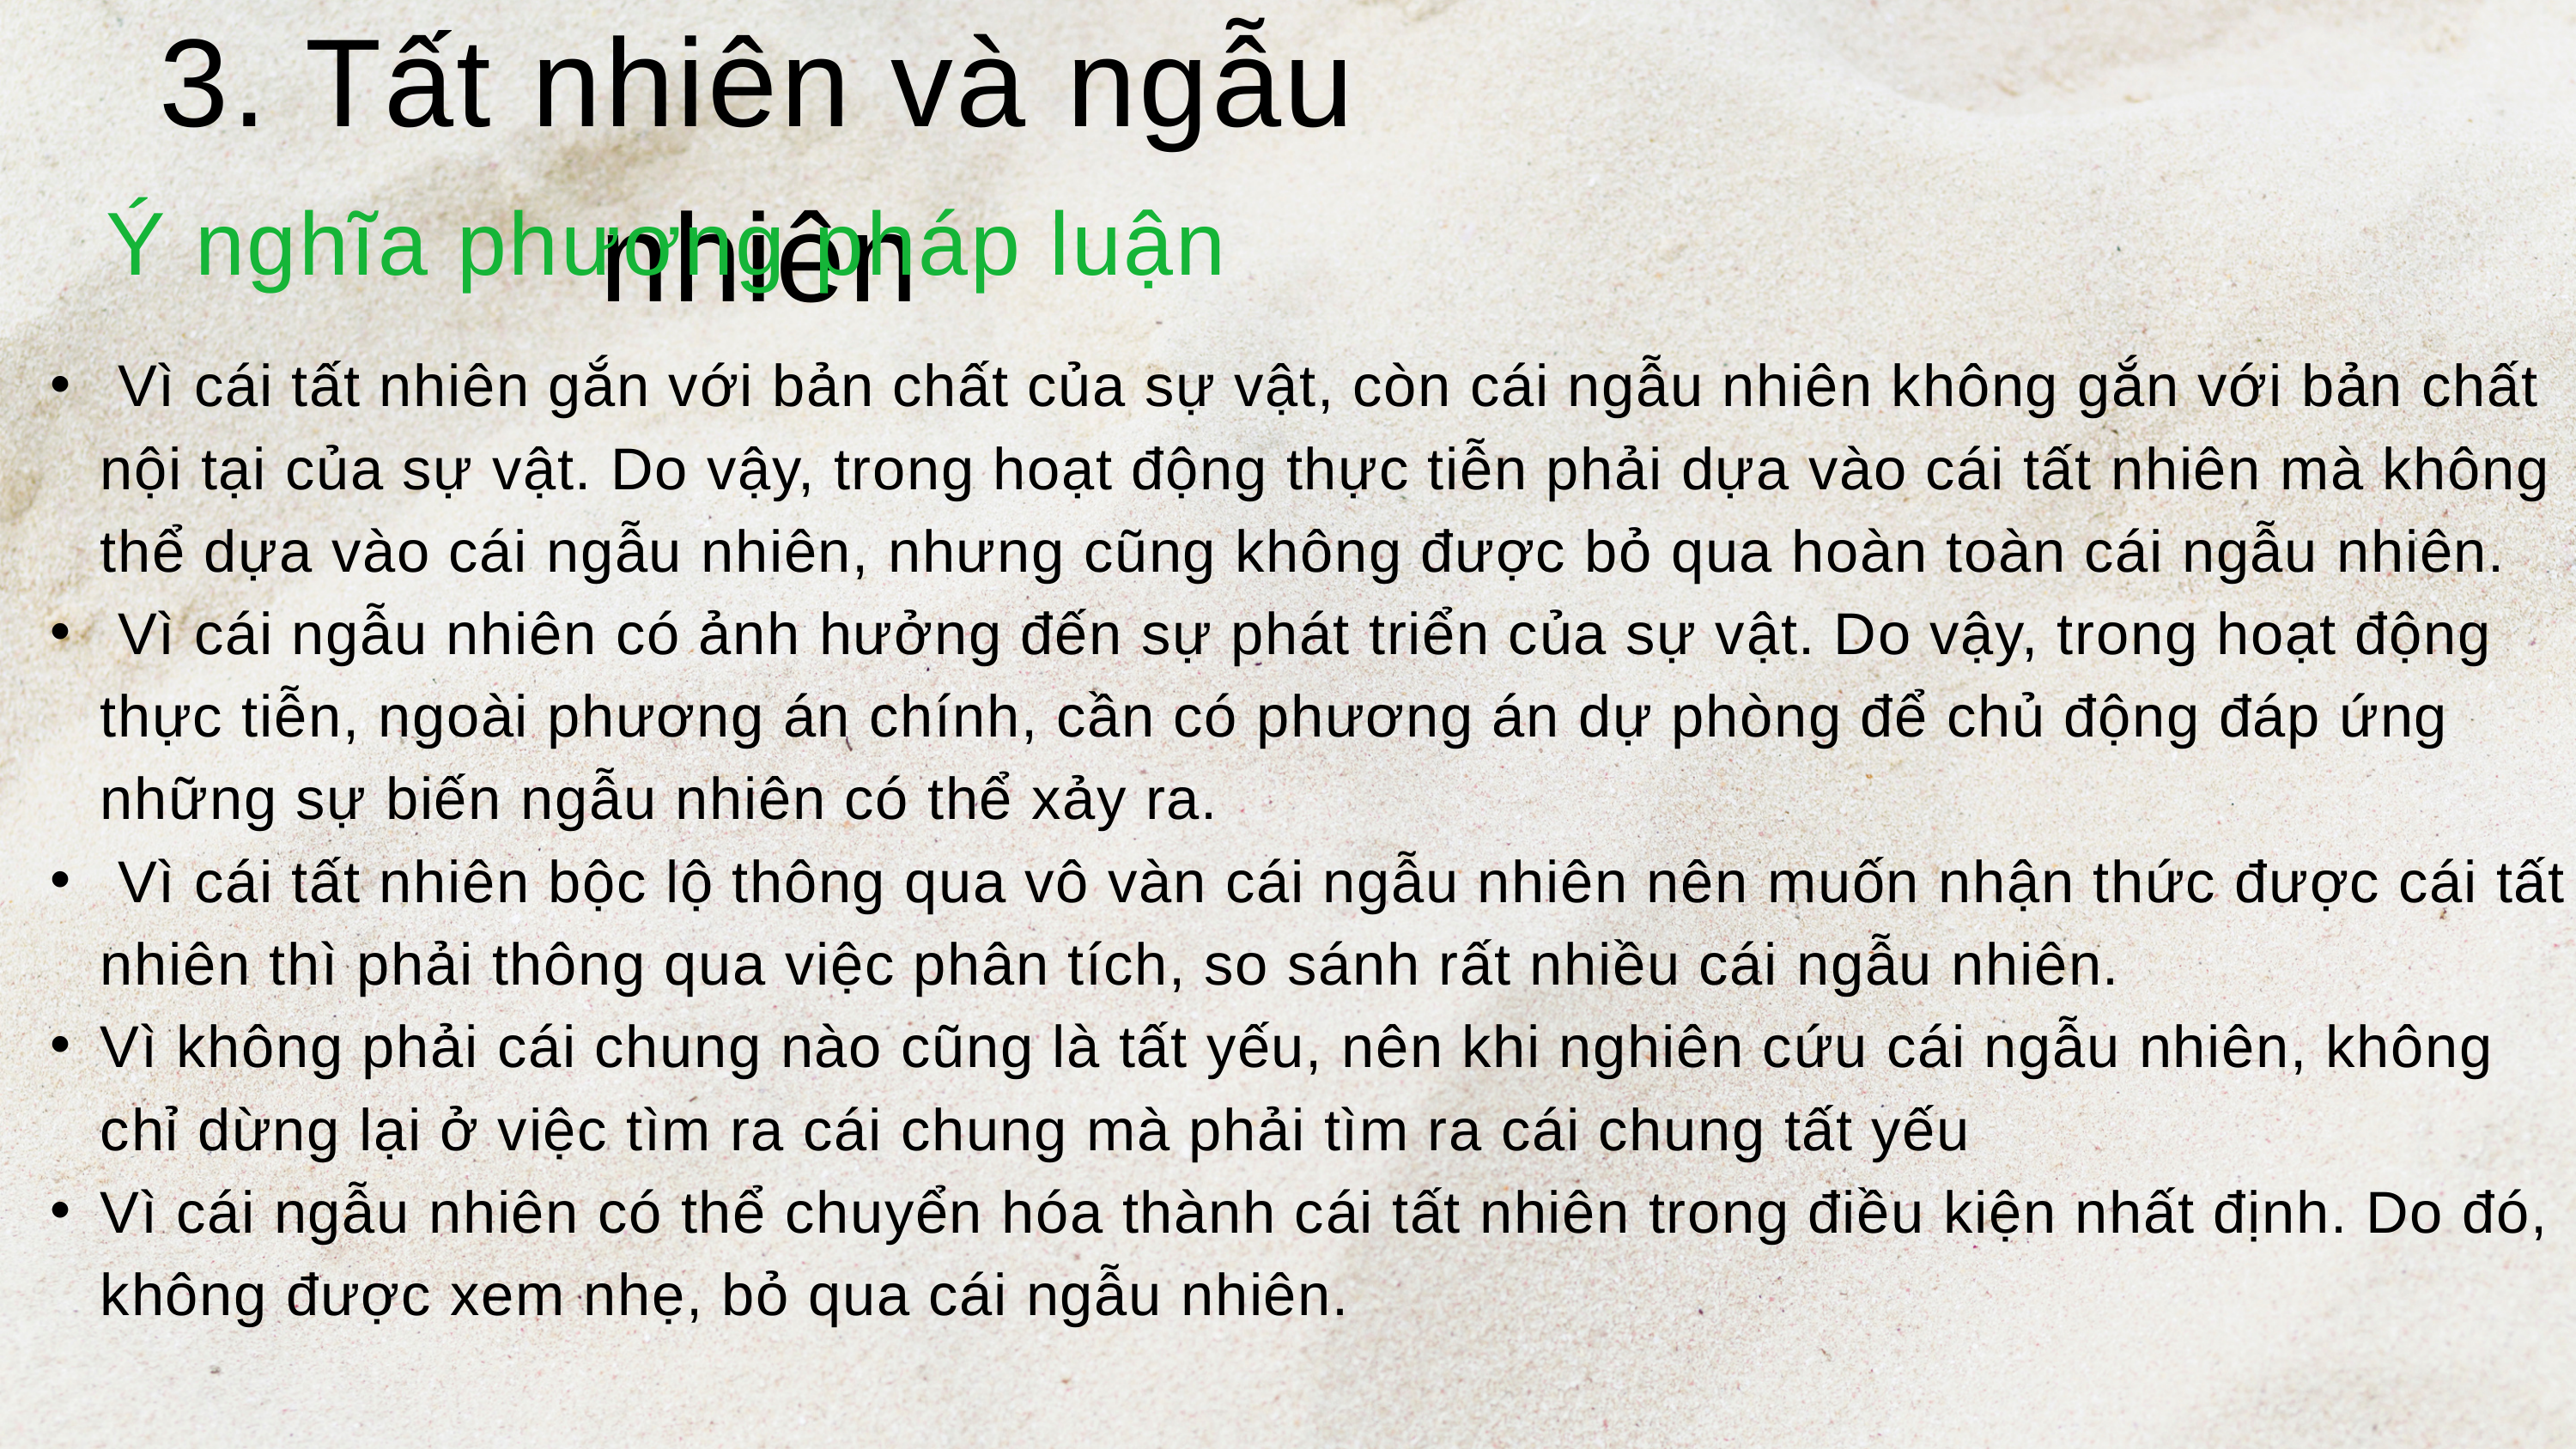

3. Tất nhiên và ngẫu nhiên
Ý nghĩa phương pháp luận
 Vì cái tất nhiên gắn với bản chất của sự vật, còn cái ngẫu nhiên không gắn với bản chất nội tại của sự vật. Do vậy, trong hoạt động thực tiễn phải dựa vào cái tất nhiên mà không thể dựa vào cái ngẫu nhiên, nhưng cũng không được bỏ qua hoàn toàn cái ngẫu nhiên.
 Vì cái ngẫu nhiên có ảnh hưởng đến sự phát triển của sự vật. Do vậy, trong hoạt động thực tiễn, ngoài phương án chính, cần có phương án dự phòng để chủ động đáp ứng những sự biến ngẫu nhiên có thể xảy ra.
 Vì cái tất nhiên bộc lộ thông qua vô vàn cái ngẫu nhiên nên muốn nhận thức được cái tất nhiên thì phải thông qua việc phân tích, so sánh rất nhiều cái ngẫu nhiên.
Vì không phải cái chung nào cũng là tất yếu, nên khi nghiên cứu cái ngẫu nhiên, không chỉ dừng lại ở việc tìm ra cái chung mà phải tìm ra cái chung tất yếu
Vì cái ngẫu nhiên có thể chuyển hóa thành cái tất nhiên trong điều kiện nhất định. Do đó, không được xem nhẹ, bỏ qua cái ngẫu nhiên.